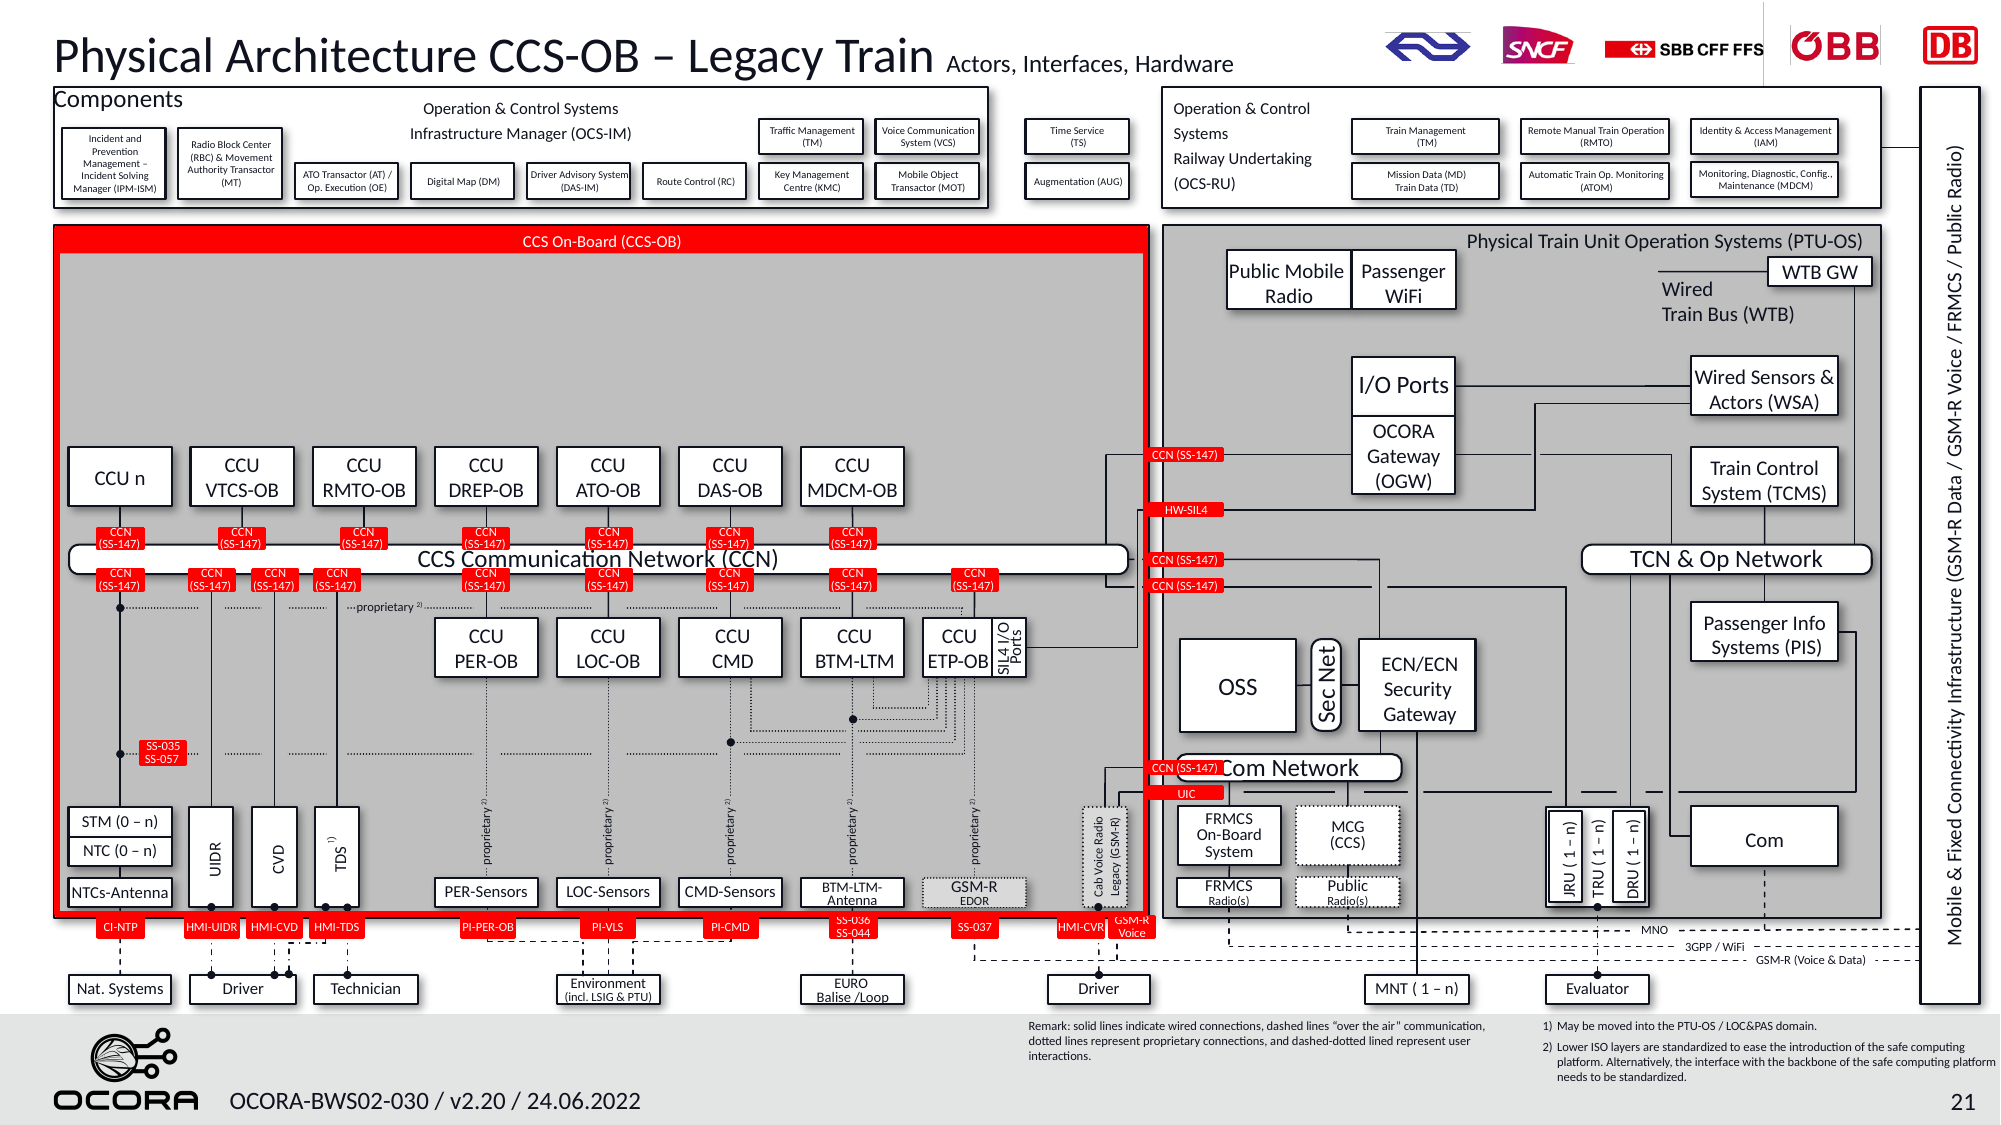

# Physical Architecture CCS-OB – Legacy Train Actors, Interfaces, Hardware Components

CCS On-Board (CCS-OB)
CCN (SS-147)
HW-SIL4
CCN
(SS-147)
CCN
(SS-147)
CCN
(SS-147)
CCN
(SS-147)
CCN
(SS-147)
CCN
(SS-147)
CCN
(SS-147)
CCN (SS-147)
CCN
(SS-147)
CCN
(SS-147)
CCN
(SS-147)
CCN
(SS-147)
CCN
(SS-147)
CCN
(SS-147)
CCN
(SS-147)
CCN
(SS-147)
CCN
(SS-147)
CCN (SS-147)
SS-035
SS-057
CCN (SS-147)
UIC
CI-NTP
HMI-UIDR
HMI-CVD
HMI-TDS
PI-PER-OB
PI-VLS
PI-CMD
SS-036
SS-044
SS-037
HMI-CVR
GSM-R
Voice

OCORA-BWS02-030 / v2.20 / 24.06.2022